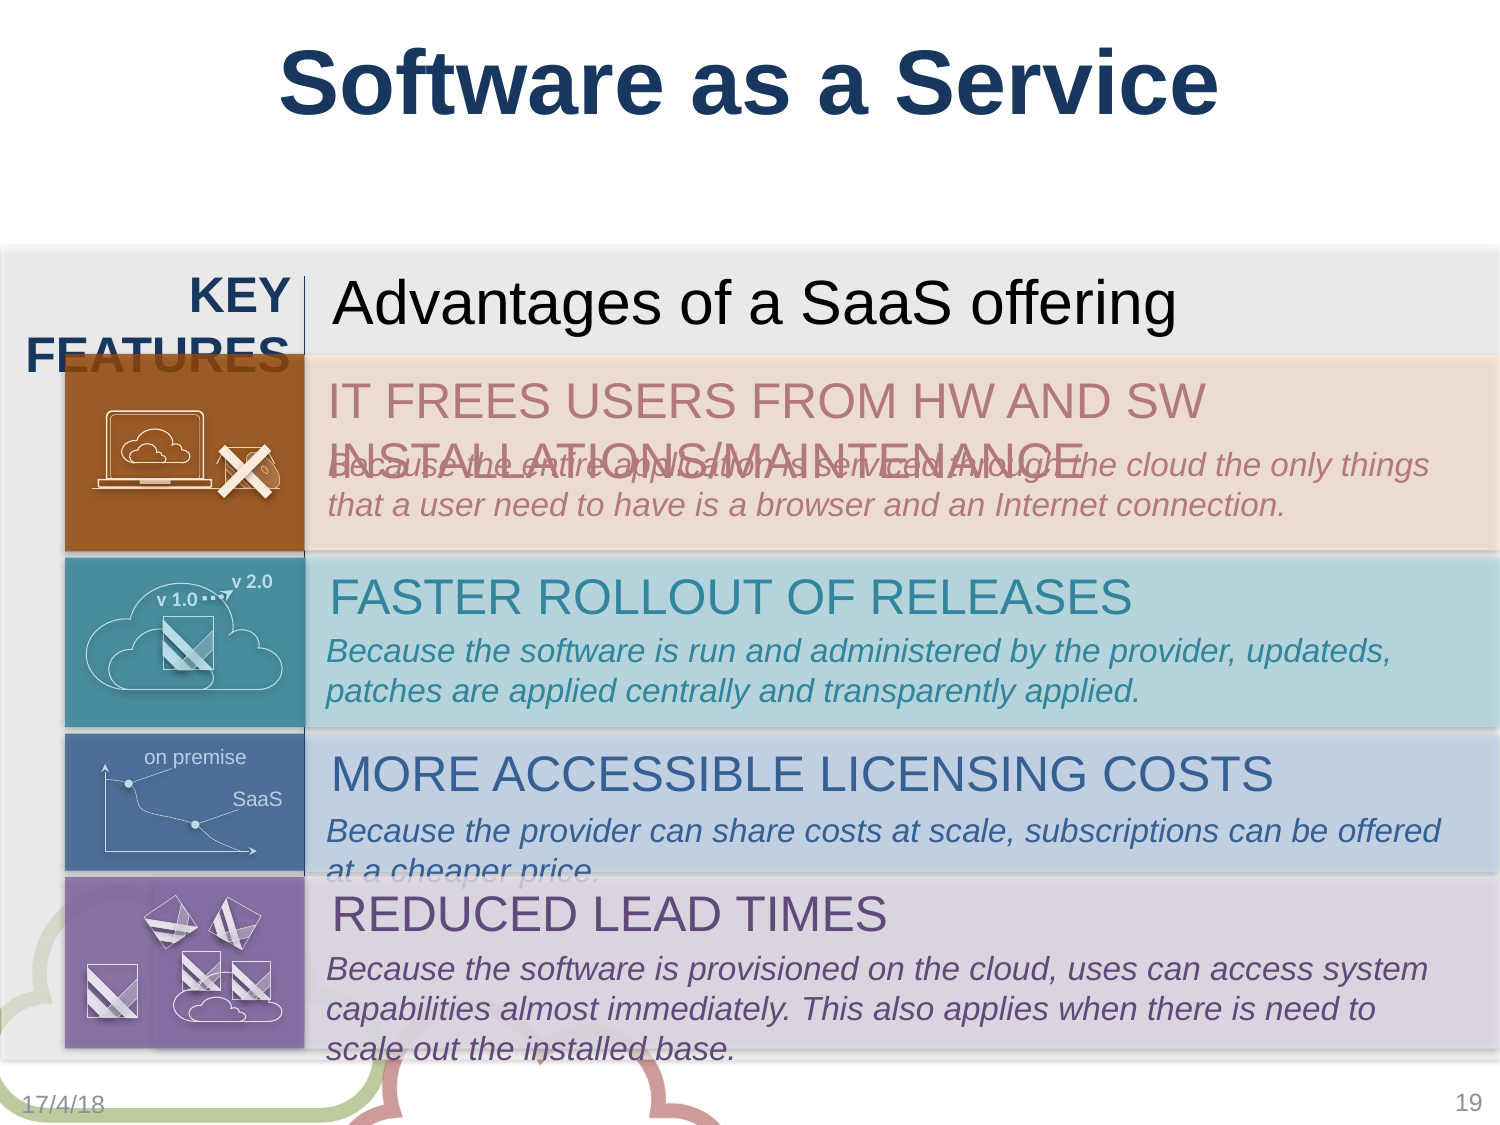

# Software as a Service

KEY FEATURES
Advantages of a SaaS offering

IT FREES USERS FROM HW AND SW INSTALLATIONS/MAINTENANCE

Because the entire application is serviced through the cloud the only things that a user need to have is a browser and an Internet connection.

FASTER ROLLOUT OF RELEASES

Because the software is run and administered by the provider, updateds, patches are applied centrally and transparently applied.
v 2.0
v 1.0

MORE ACCESSIBLE LICENSING COSTS
Because the provider can share costs at scale, subscriptions can be offered at a cheaper price.
on premise
SaaS

REDUCED LEAD TIMES
Because the software is provisioned on the cloud, uses can access system capabilities almost immediately. This also applies when there is need to scale out the installed base.

19
17/4/18